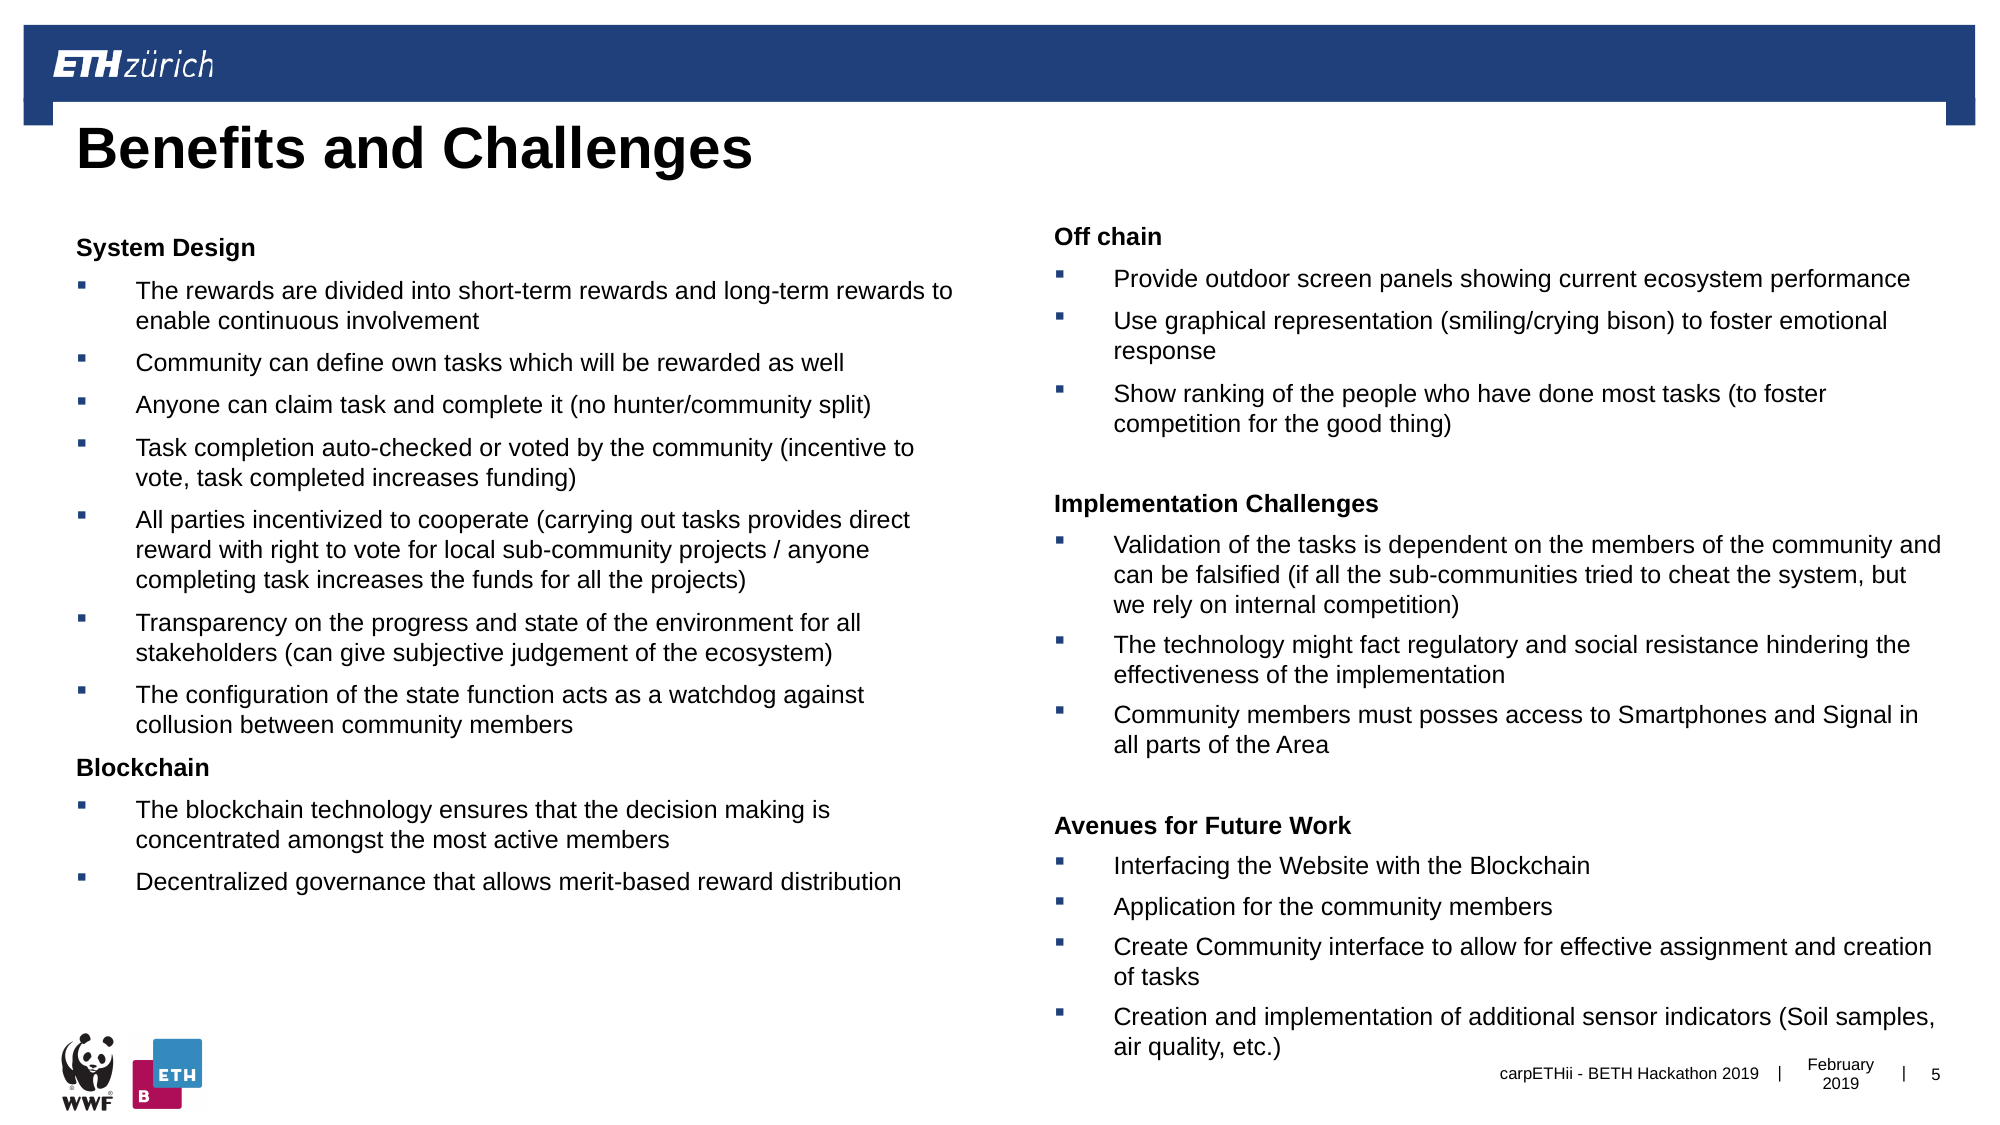

# Benefits and Challenges
Off chain
Provide outdoor screen panels showing current ecosystem performance
Use graphical representation (smiling/crying bison) to foster emotional response
Show ranking of the people who have done most tasks (to foster competition for the good thing)

Implementation Challenges
Validation of the tasks is dependent on the members of the community and can be falsified (if all the sub-communities tried to cheat the system, but we rely on internal competition)
The technology might fact regulatory and social resistance hindering the effectiveness of the implementation
Community members must posses access to Smartphones and Signal in all parts of the Area

Avenues for Future Work
Interfacing the Website with the Blockchain
Application for the community members
Create Community interface to allow for effective assignment and creation of tasks
Creation and implementation of additional sensor indicators (Soil samples, air quality, etc.)

System Design
The rewards are divided into short-term rewards and long-term rewards to enable continuous involvement
Community can define own tasks which will be rewarded as well
Anyone can claim task and complete it (no hunter/community split)
Task completion auto-checked or voted by the community (incentive to vote, task completed increases funding)
All parties incentivized to cooperate (carrying out tasks provides direct reward with right to vote for local sub-community projects / anyone completing task increases the funds for all the projects)
Transparency on the progress and state of the environment for all stakeholders (can give subjective judgement of the ecosystem)
The configuration of the state function acts as a watchdog against collusion between community members
Blockchain
The blockchain technology ensures that the decision making is concentrated amongst the most active members
Decentralized governance that allows merit-based reward distribution
carpETHii - BETH Hackathon 2019
February 2019
5